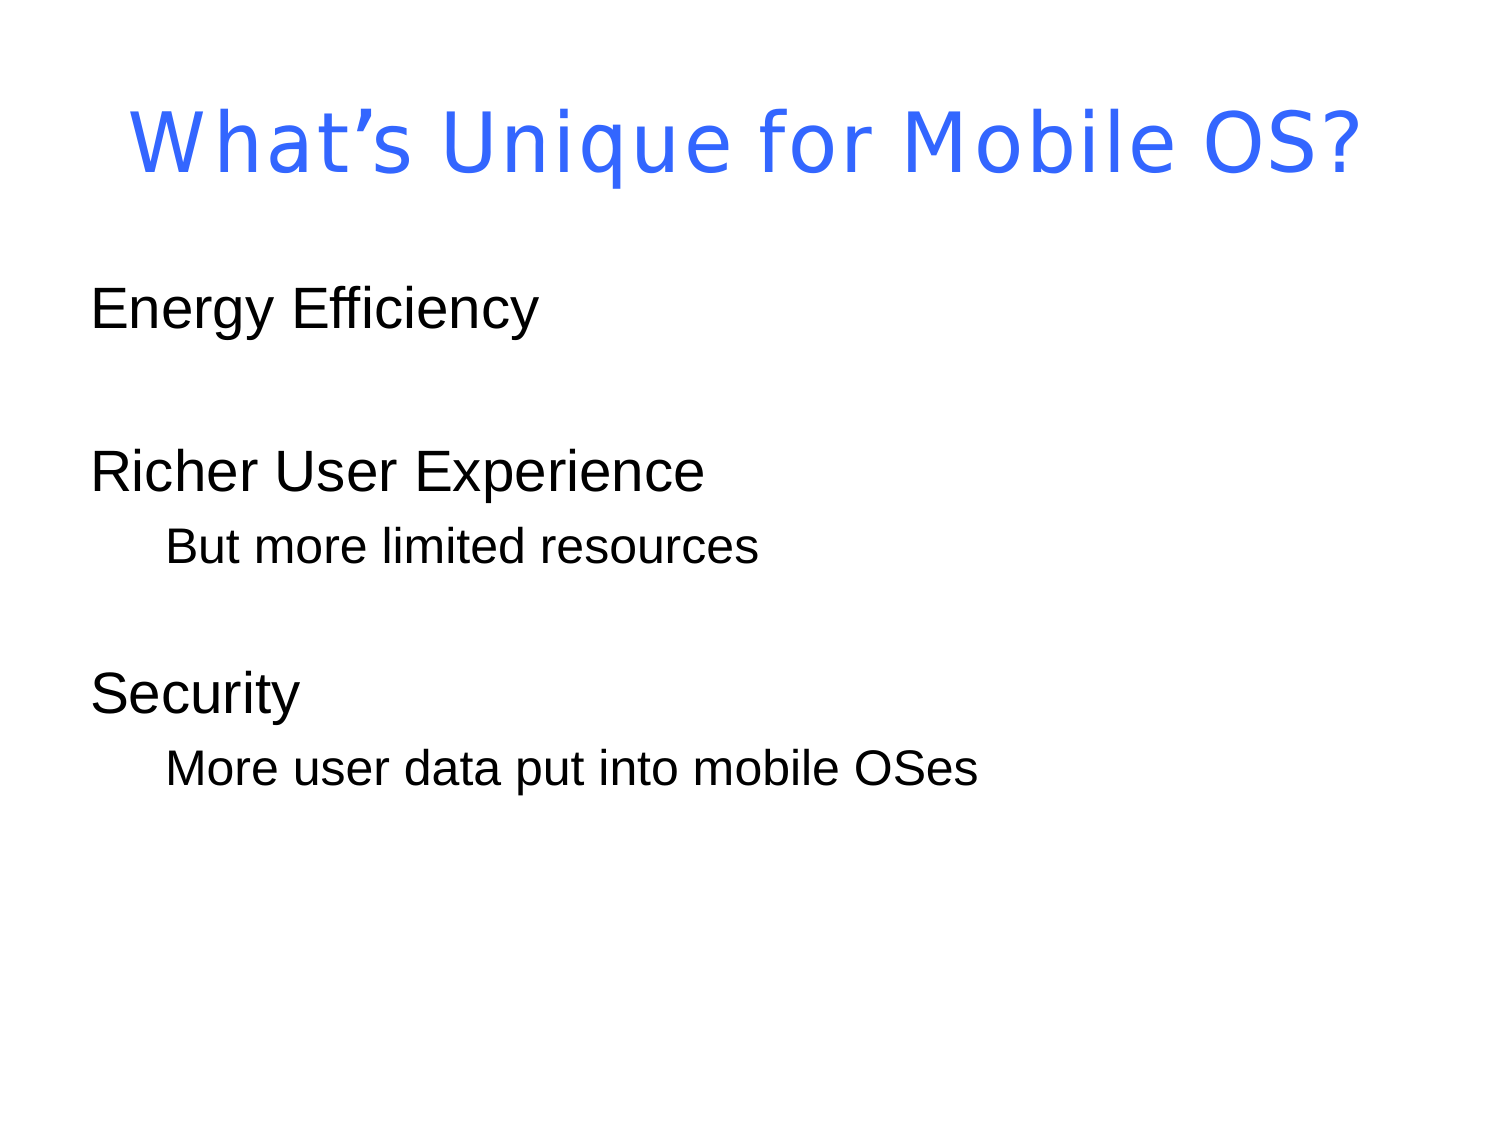

# What’s Unique for Mobile OS?
Energy Efficiency

Richer User Experience
But more limited resources

Security
More user data put into mobile OSes